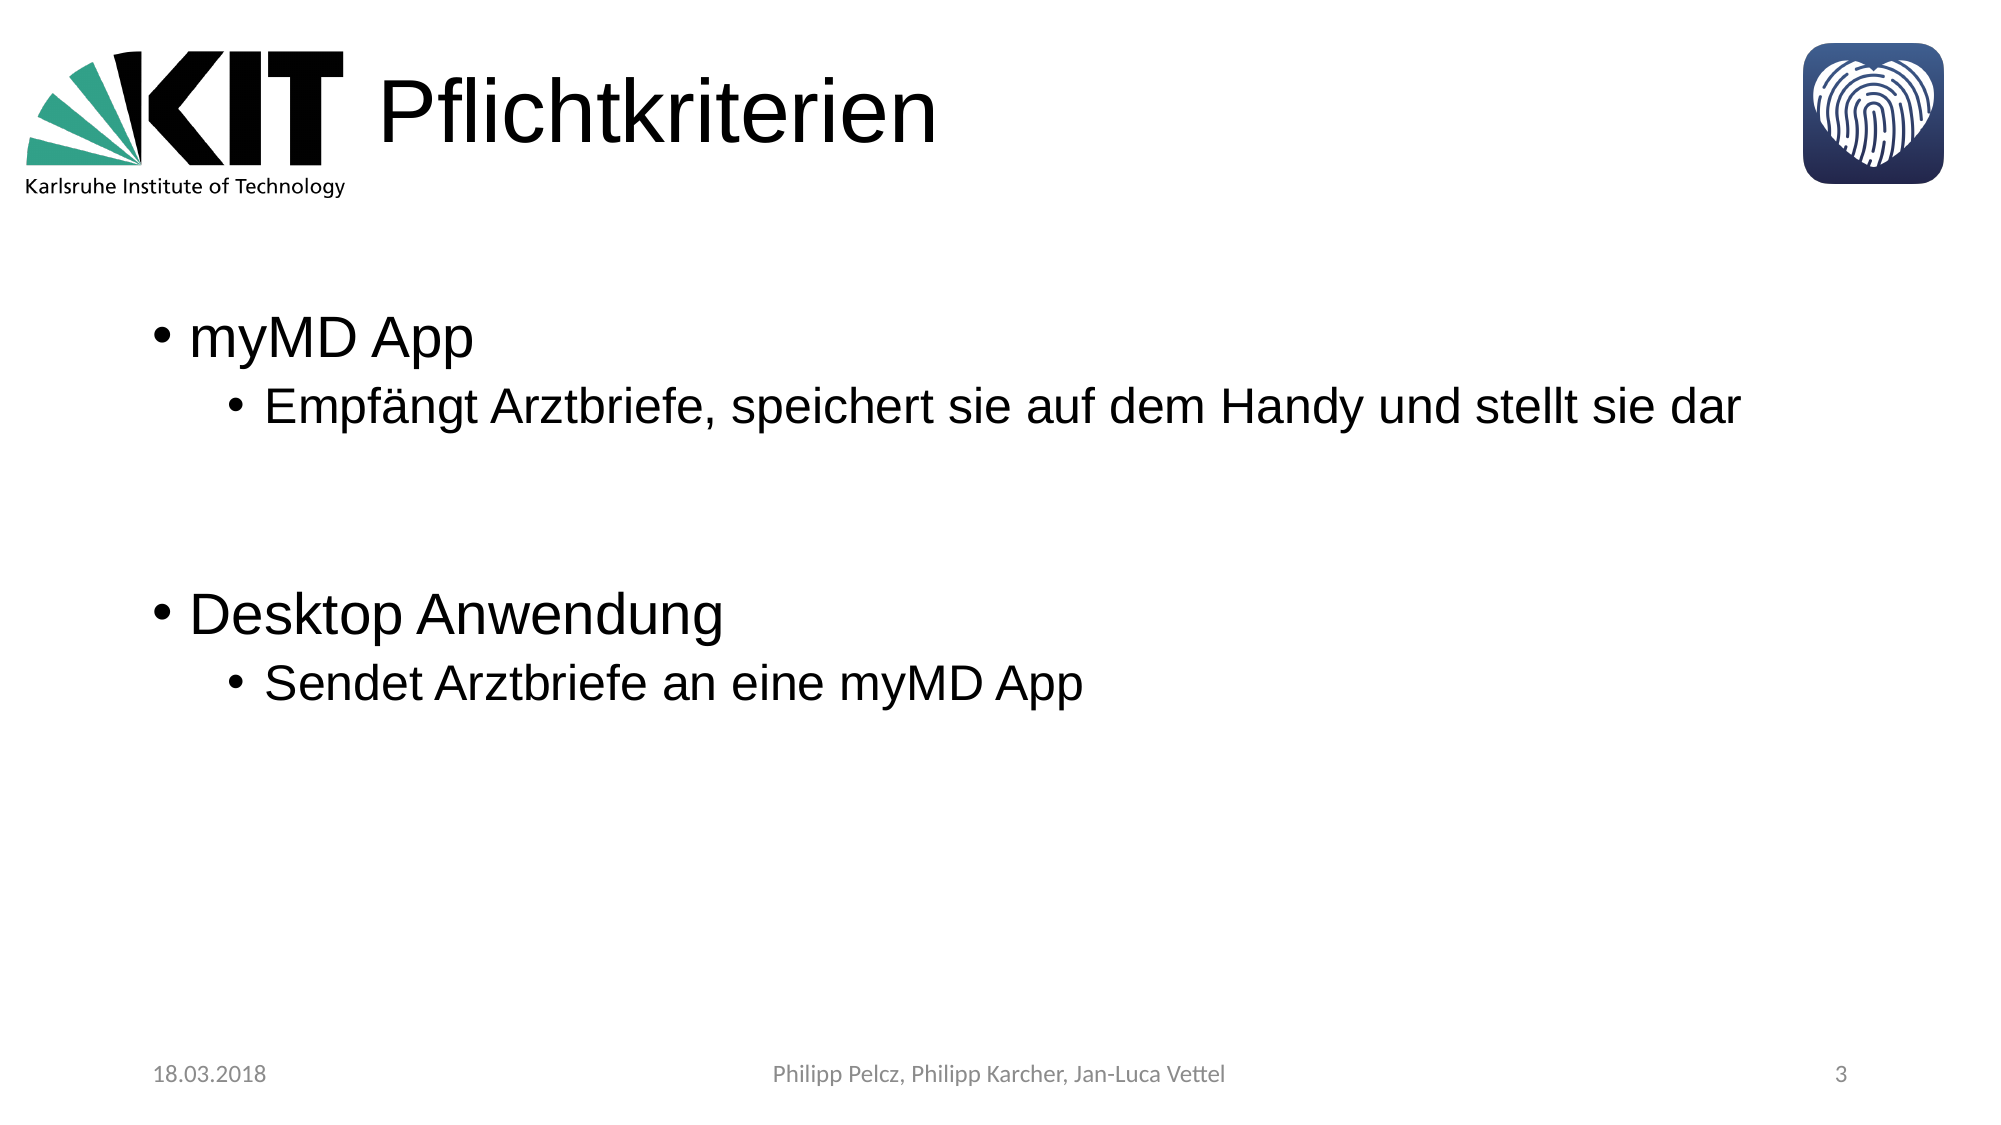

# Pflichtkriterien
myMD App
Empfängt Arztbriefe, speichert sie auf dem Handy und stellt sie dar

Desktop Anwendung
Sendet Arztbriefe an eine myMD App

18.03.2018
Philipp Pelcz, Philipp Karcher, Jan-Luca Vettel
3